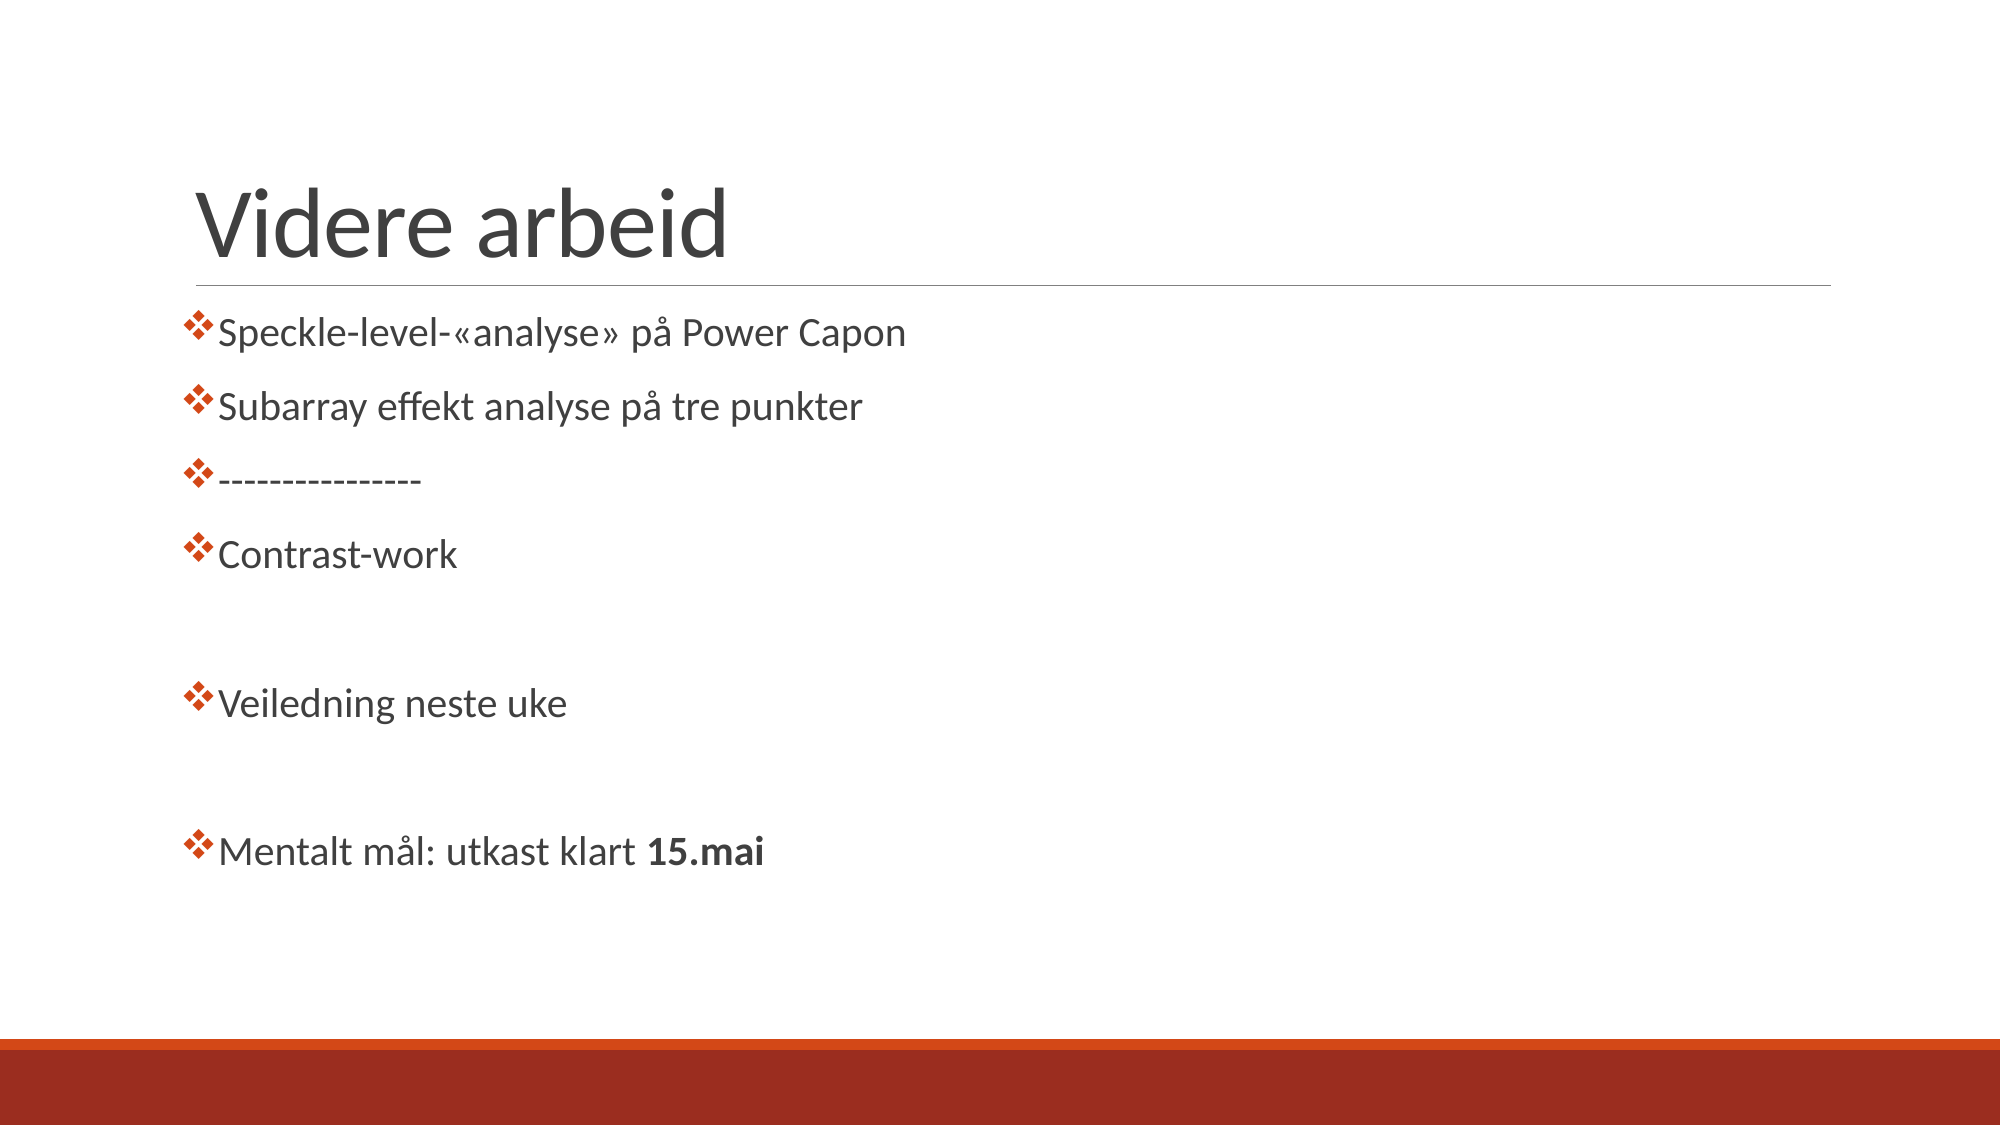

# Videre arbeid
Speckle-level-«analyse» på Power Capon
Subarray effekt analyse på tre punkter
----------------
Contrast-work

Veiledning neste uke

Mentalt mål: utkast klart 15.mai